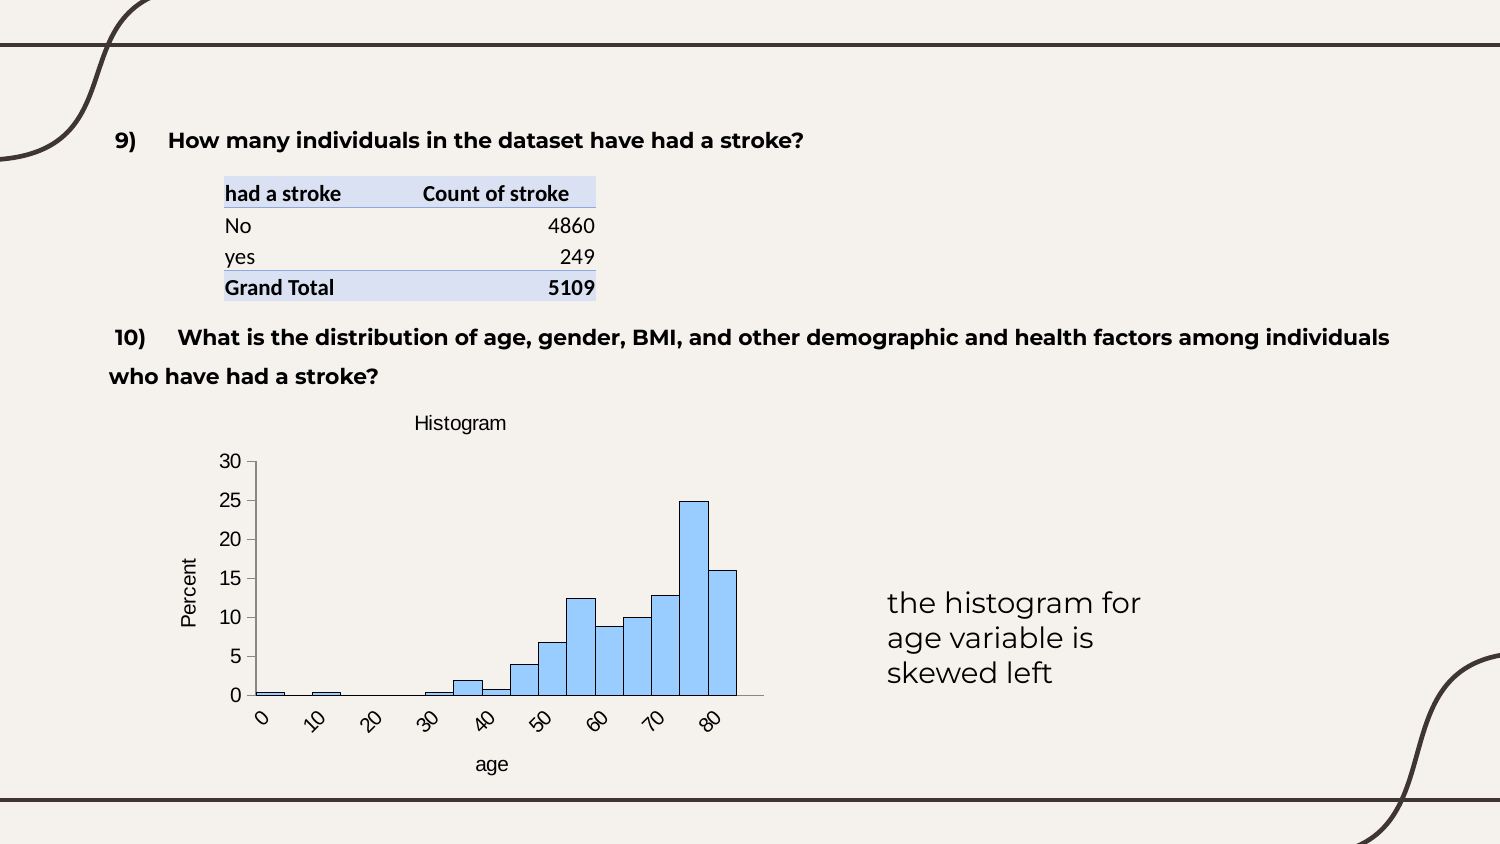

# 9)     How many individuals in the dataset have had a stroke? 10)     What is the distribution of age, gender, BMI, and other demographic and health factors among individuals who have had a stroke?
| had a stroke | Count of stroke |
| --- | --- |
| No | 4860 |
| yes | 249 |
| Grand Total | 5109 |

### Chart: Histogram

| Category |  |
|---|---|
| 0 | 0.4016064257028112 |
| 5 | 0.0 |
| 10 | 0.4016064257028112 |
| 15 | 0.0 |
| 20 | 0.0 |
| 25 | 0.0 |
| 30 | 0.4016064257028112 |
| 35 | 2.0080321285140563 |
| 40 | 0.8032128514056224 |
| 45 | 4.016064257028113 |
| 50 | 6.827309236947792 |
| 55 | 12.449799196787147 |
| 60 | 8.835341365461847 |
| 65 | 10.040160642570282 |
| 70 | 12.851405622489958 |
| 75 | 24.899598393574294 |
| 80 | 16.06425702811245 |
| 84.990000000000009 | None |
the histogram for age variable is skewed left